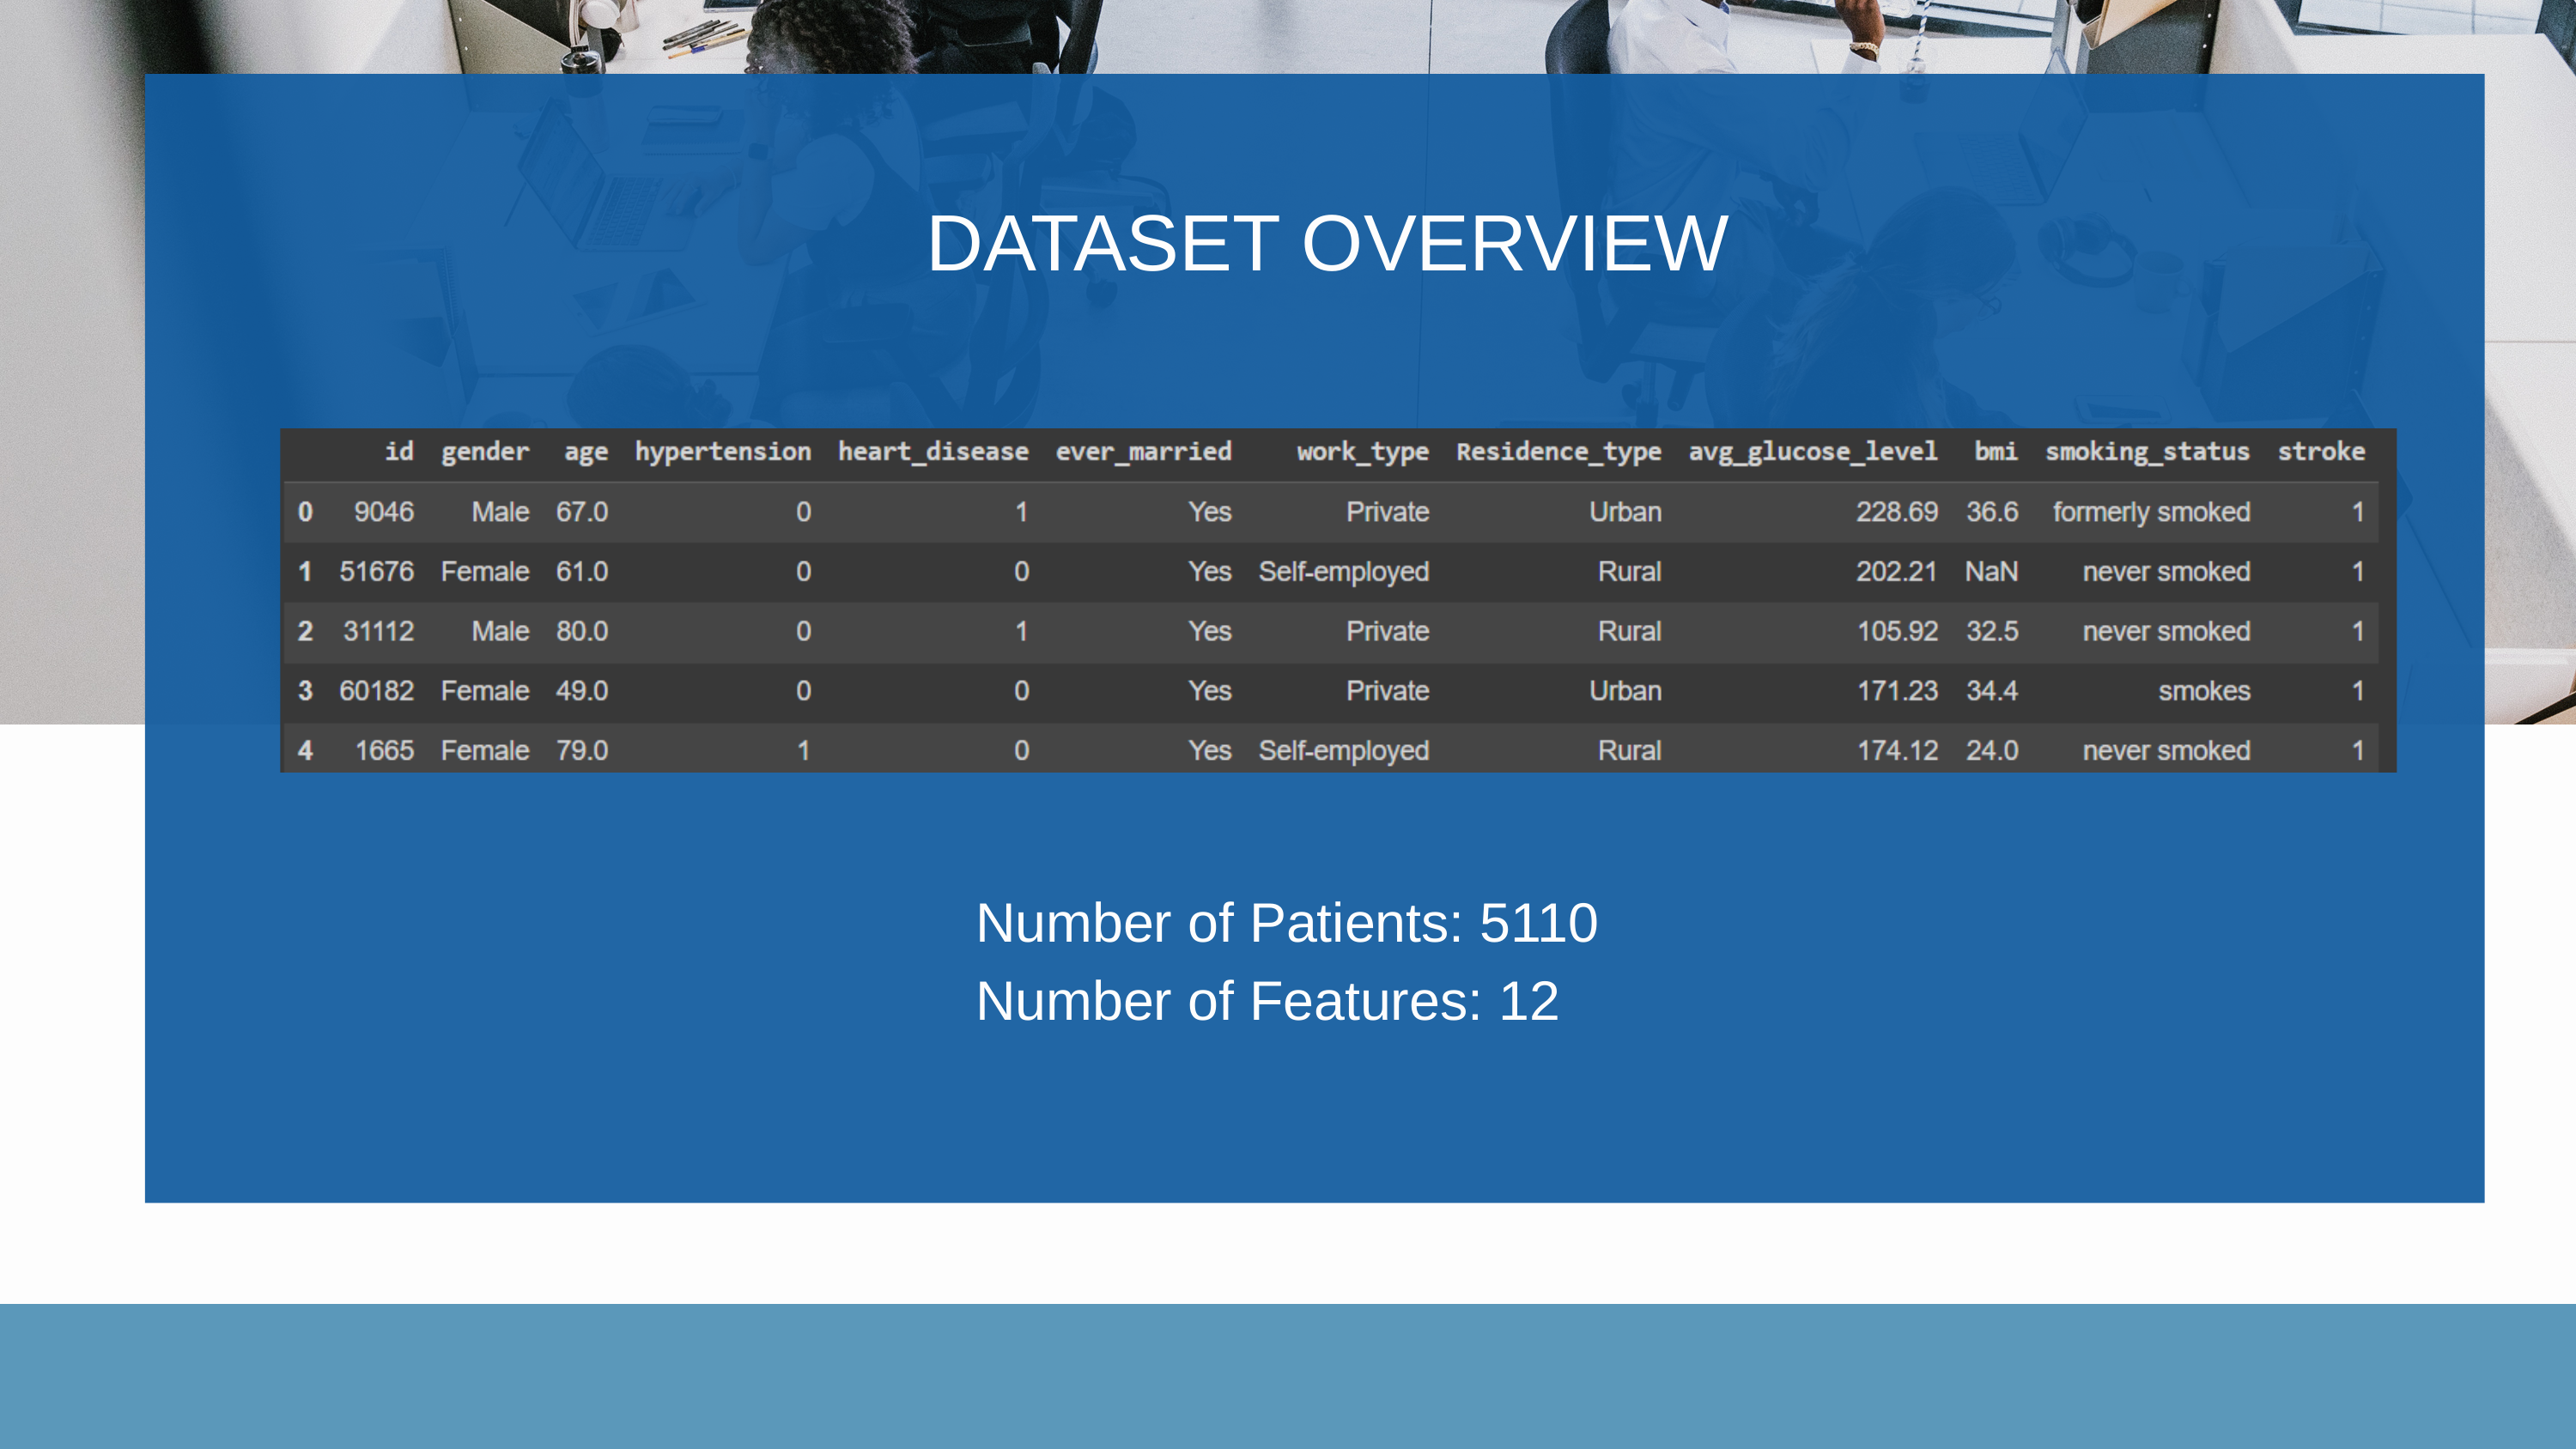

DATASET OVERVIEW

Number of Patients: 5110
Number of Features: 12